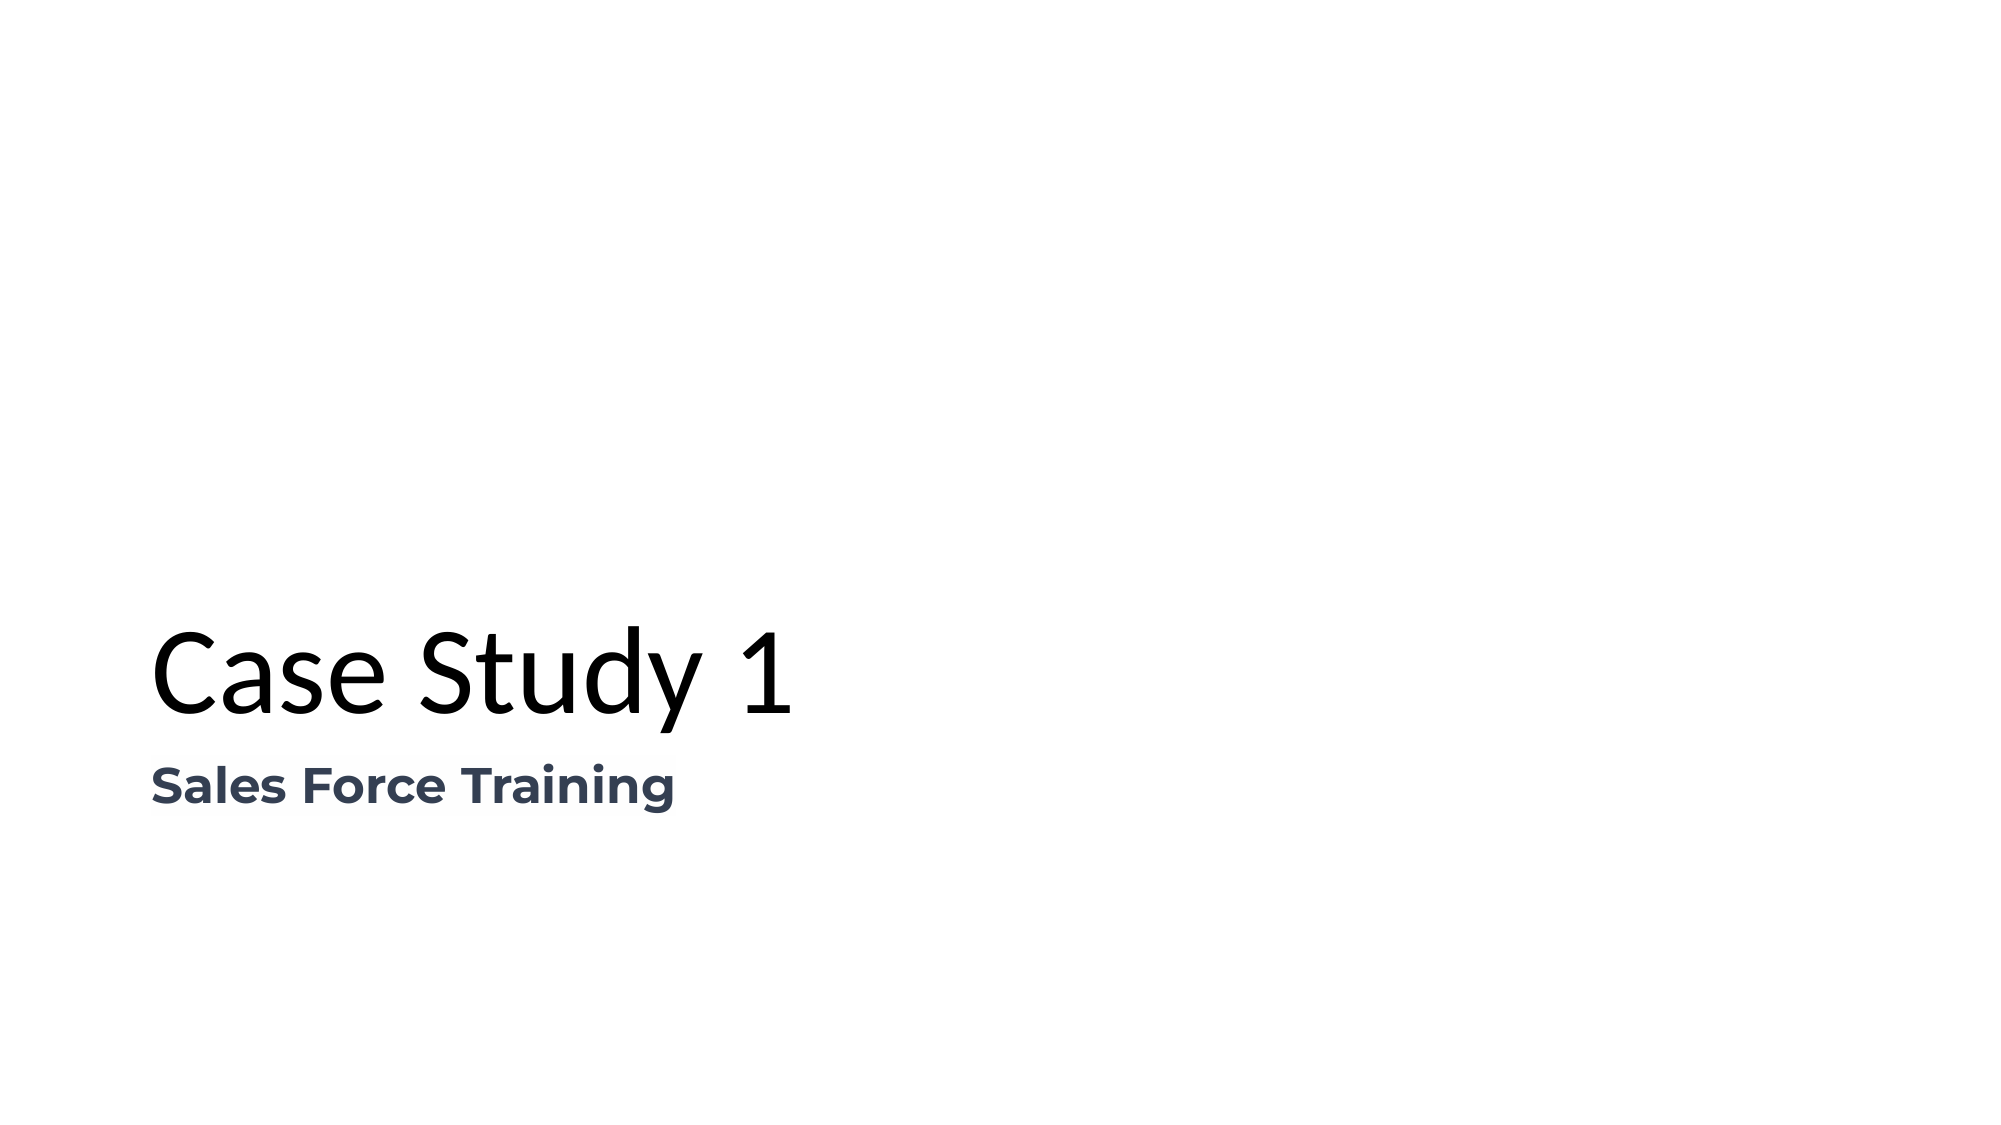

# Case Study 1
Sales Force Training